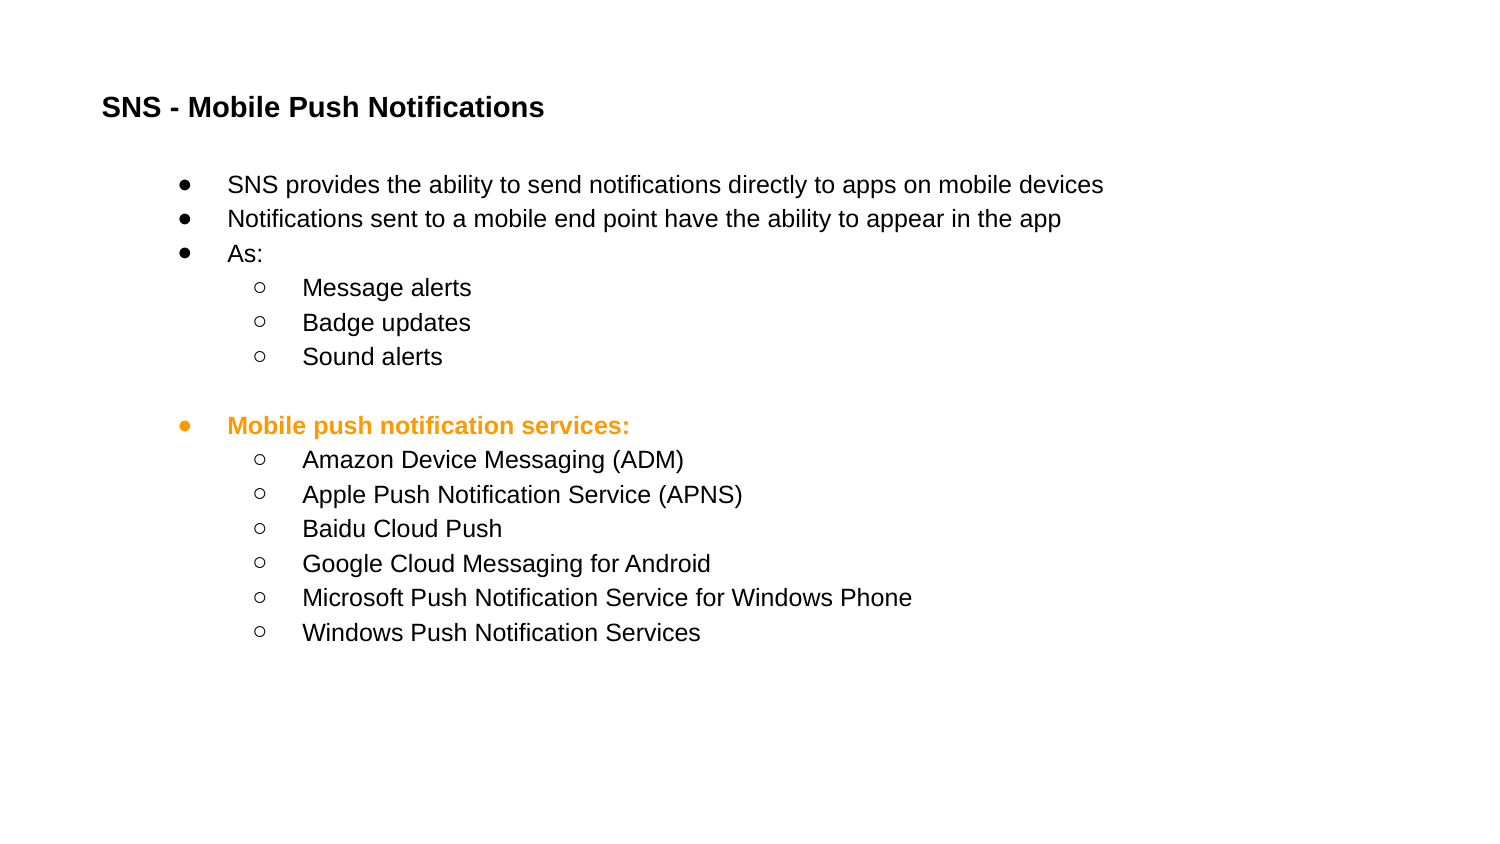

SNS - Mobile Push Notifications
SNS provides the ability to send notifications directly to apps on mobile devices
Notifications sent to a mobile end point have the ability to appear in the app
As:
Message alerts
Badge updates
Sound alerts

Mobile push notification services:
Amazon Device Messaging (ADM)
Apple Push Notification Service (APNS)
Baidu Cloud Push
Google Cloud Messaging for Android
Microsoft Push Notification Service for Windows Phone
Windows Push Notification Services